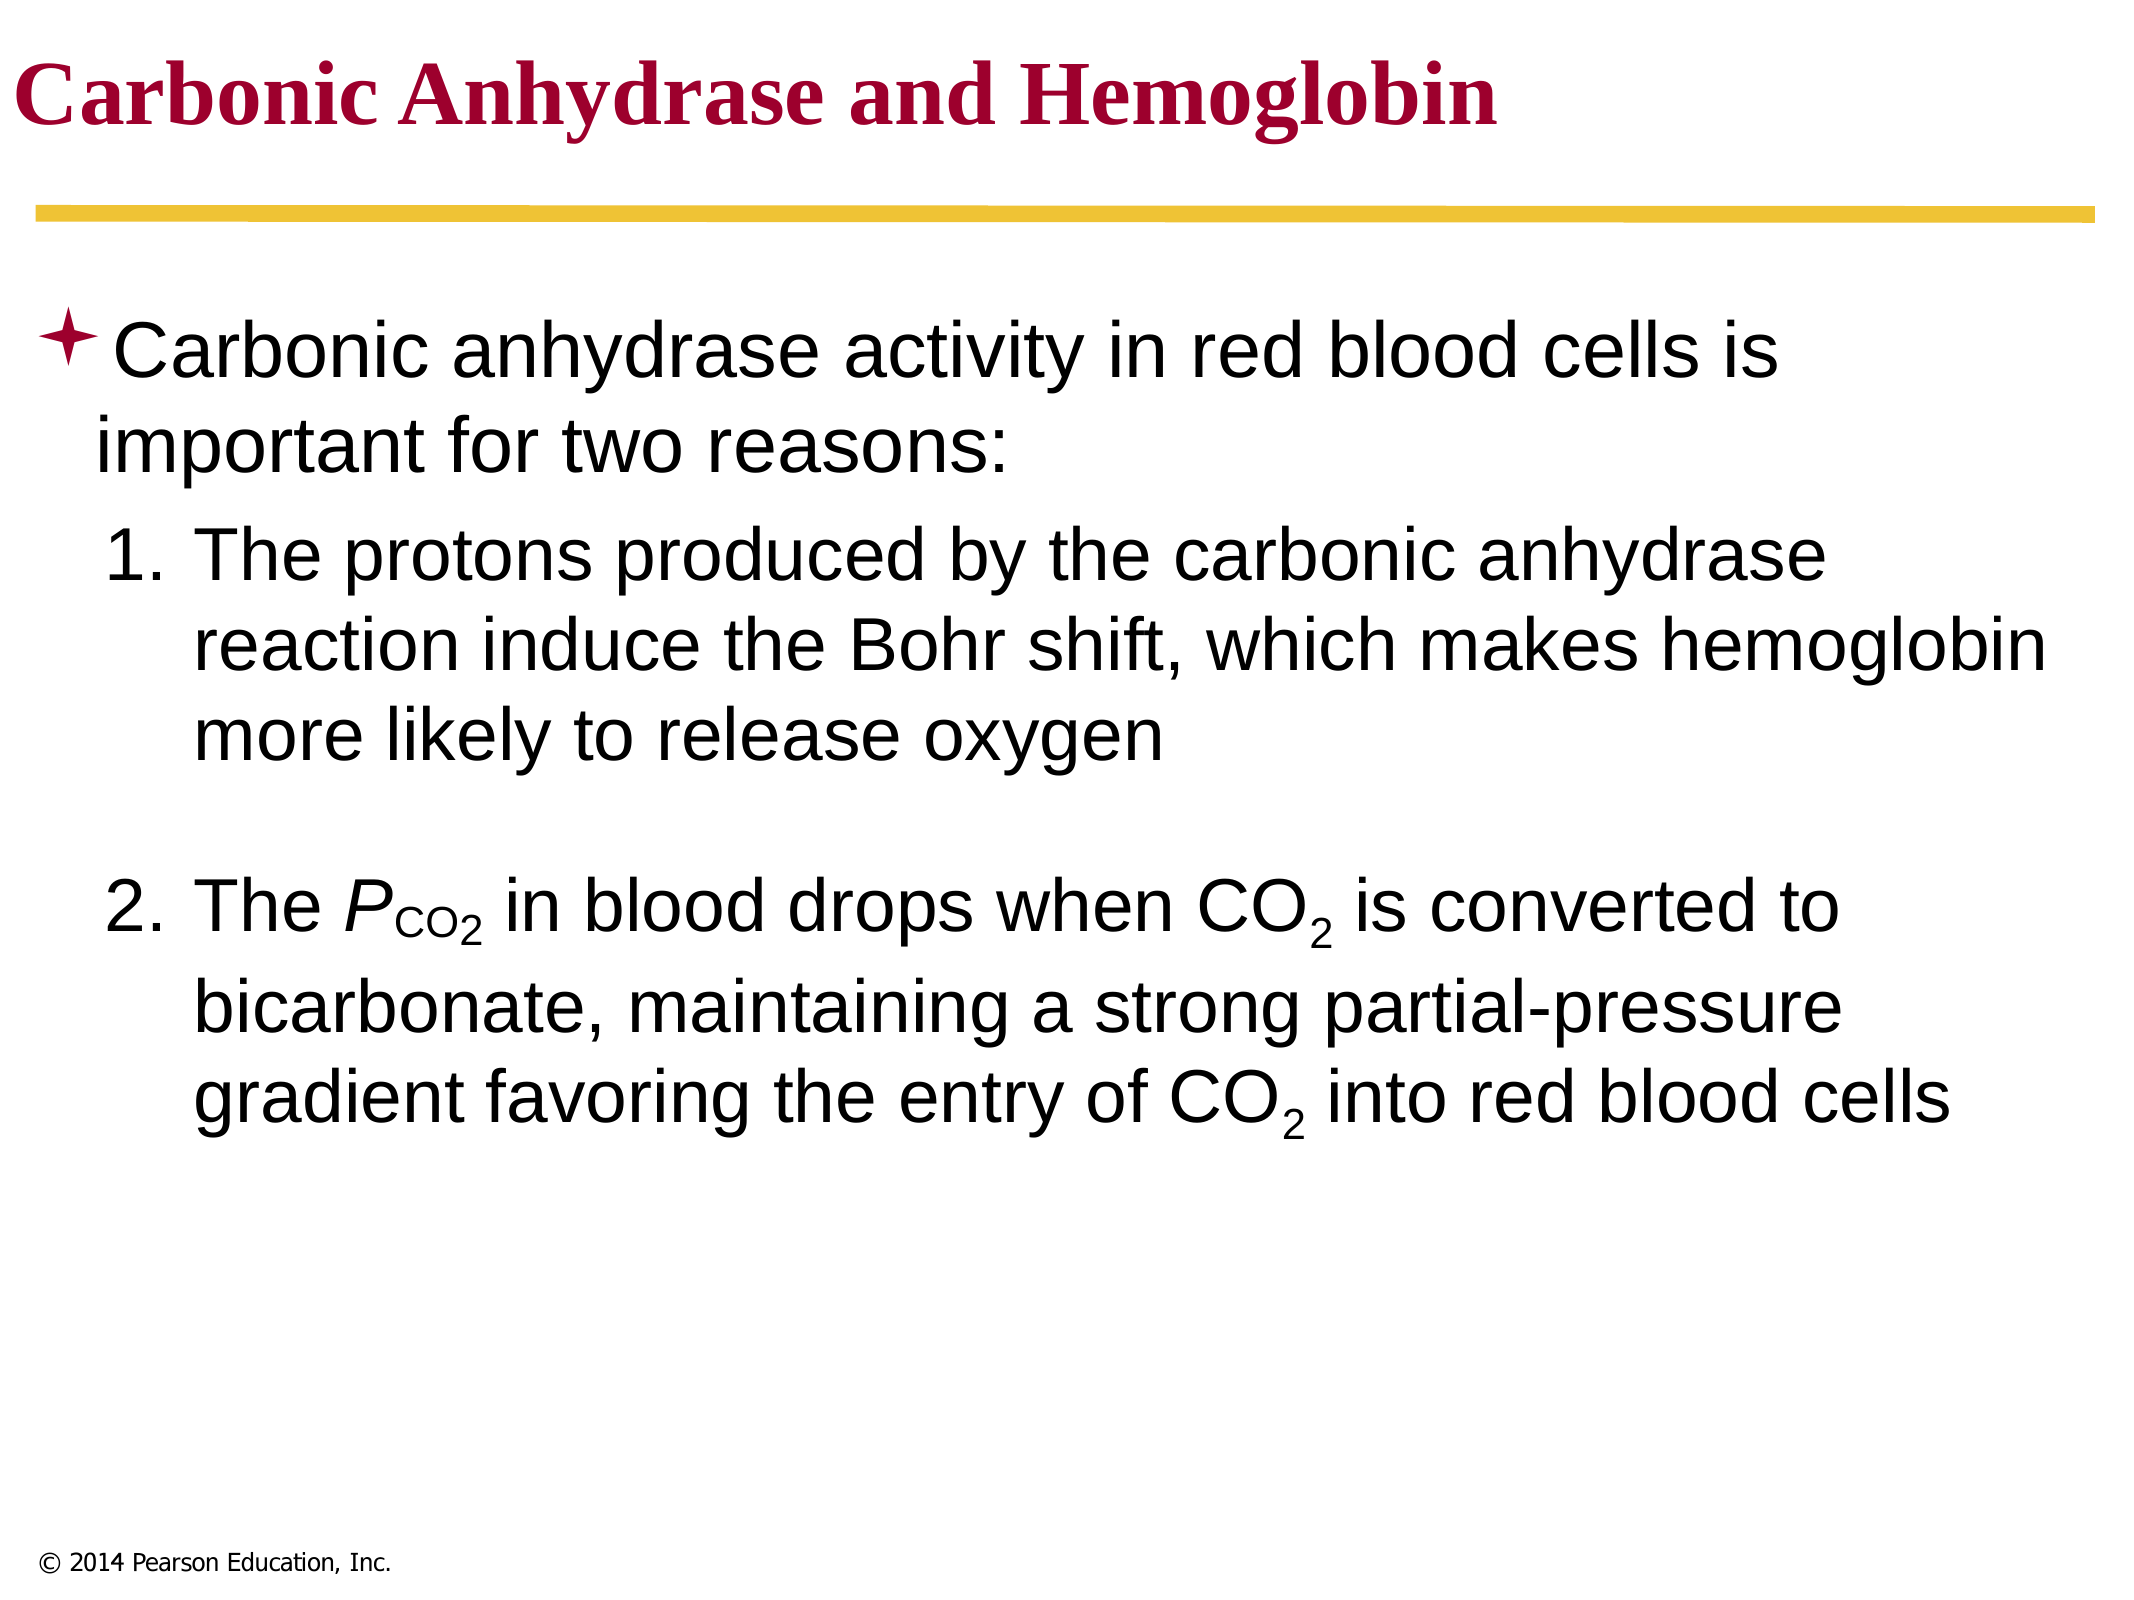

Carbonic Anhydrase and Hemoglobin

Carbonic anhydrase activity in red blood cells is important for two reasons:
The protons produced by the carbonic anhydrase reaction induce the Bohr shift, which makes hemoglobin more likely to release oxygen

The PCO2 in blood drops when CO2 is converted to bicarbonate, maintaining a strong partial-pressure gradient favoring the entry of CO2 into red blood cells